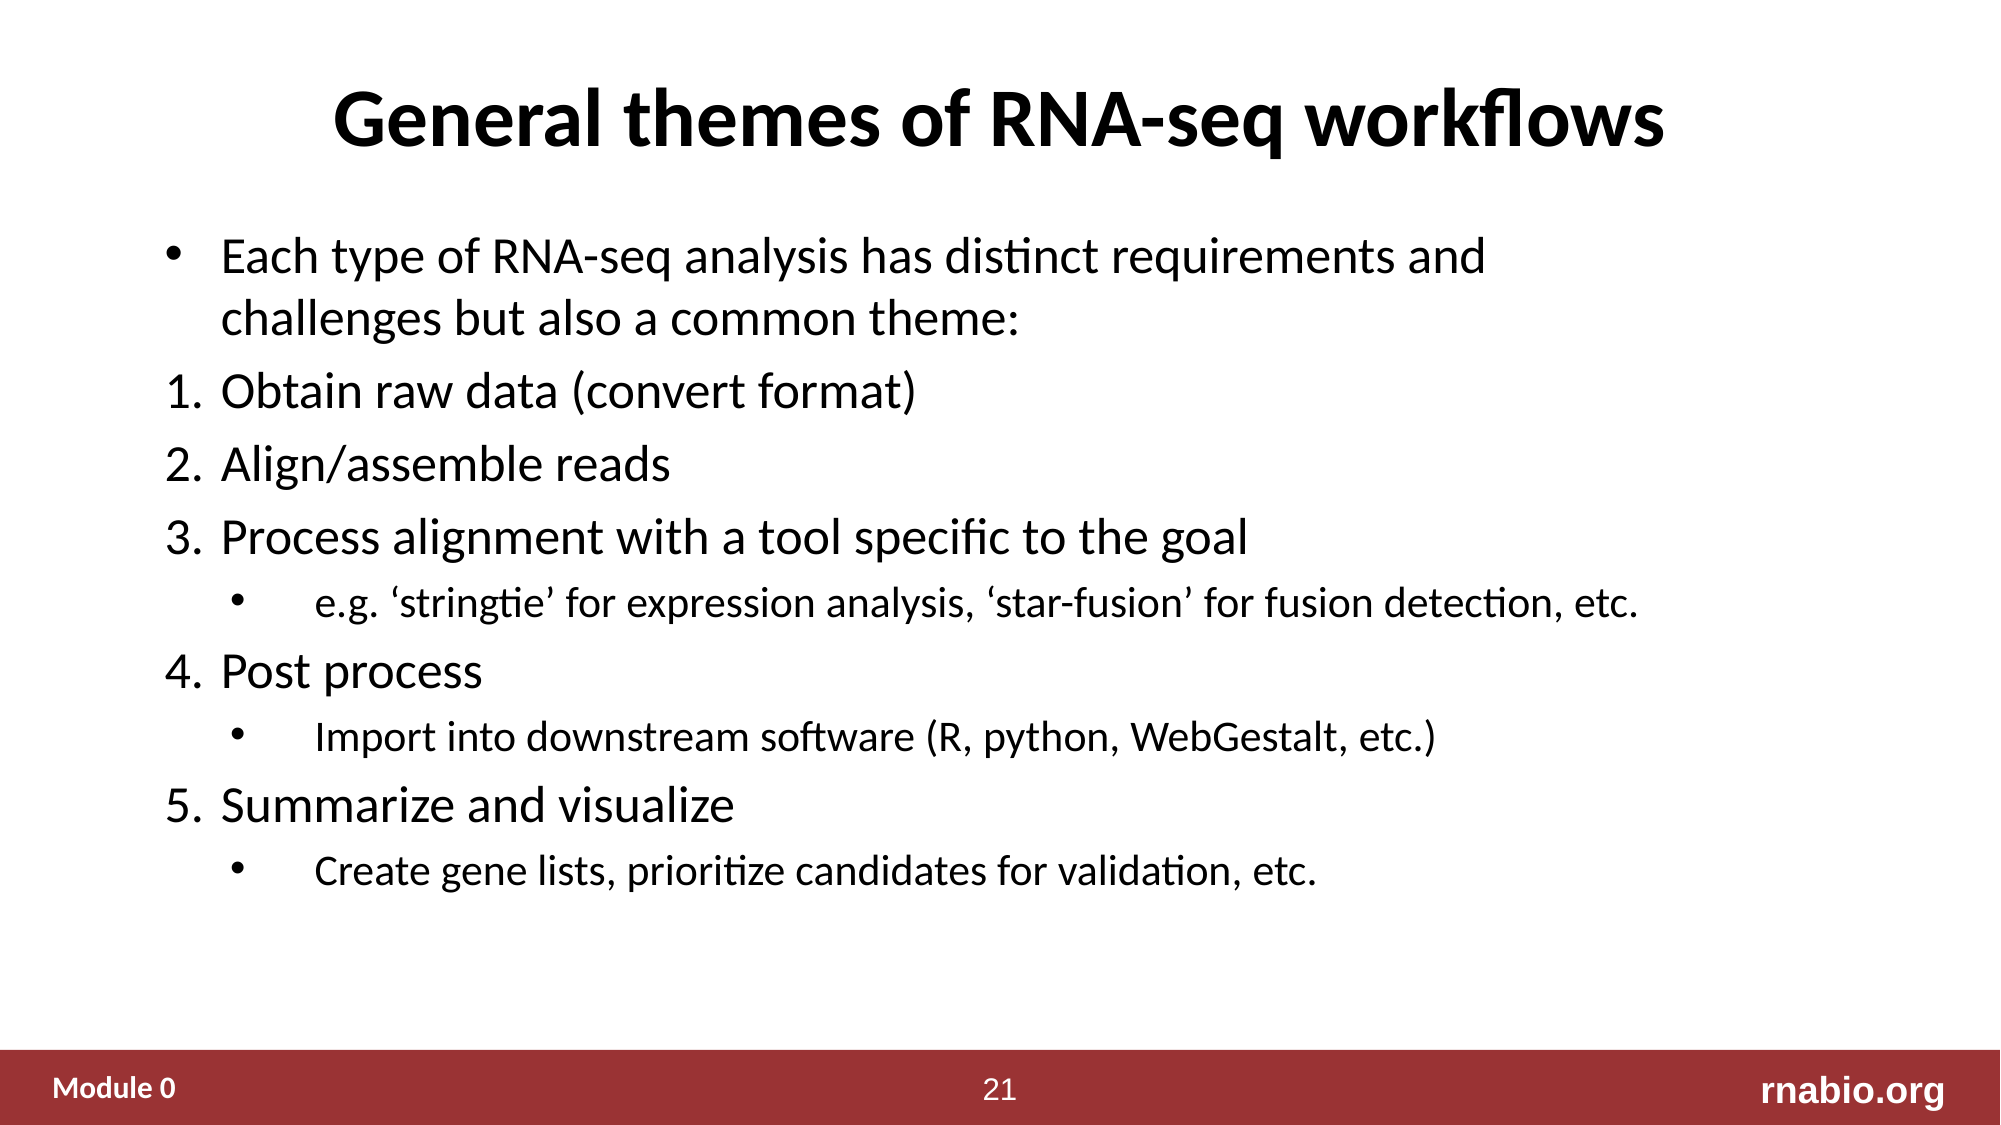

# General themes of RNA-seq workflows
Each type of RNA-seq analysis has distinct requirements and challenges but also a common theme:
Obtain raw data (convert format)
Align/assemble reads
Process alignment with a tool specific to the goal
e.g. ‘stringtie’ for expression analysis, ‘star-fusion’ for fusion detection, etc.
Post process
Import into downstream software (R, python, WebGestalt, etc.)
Summarize and visualize
Create gene lists, prioritize candidates for validation, etc.